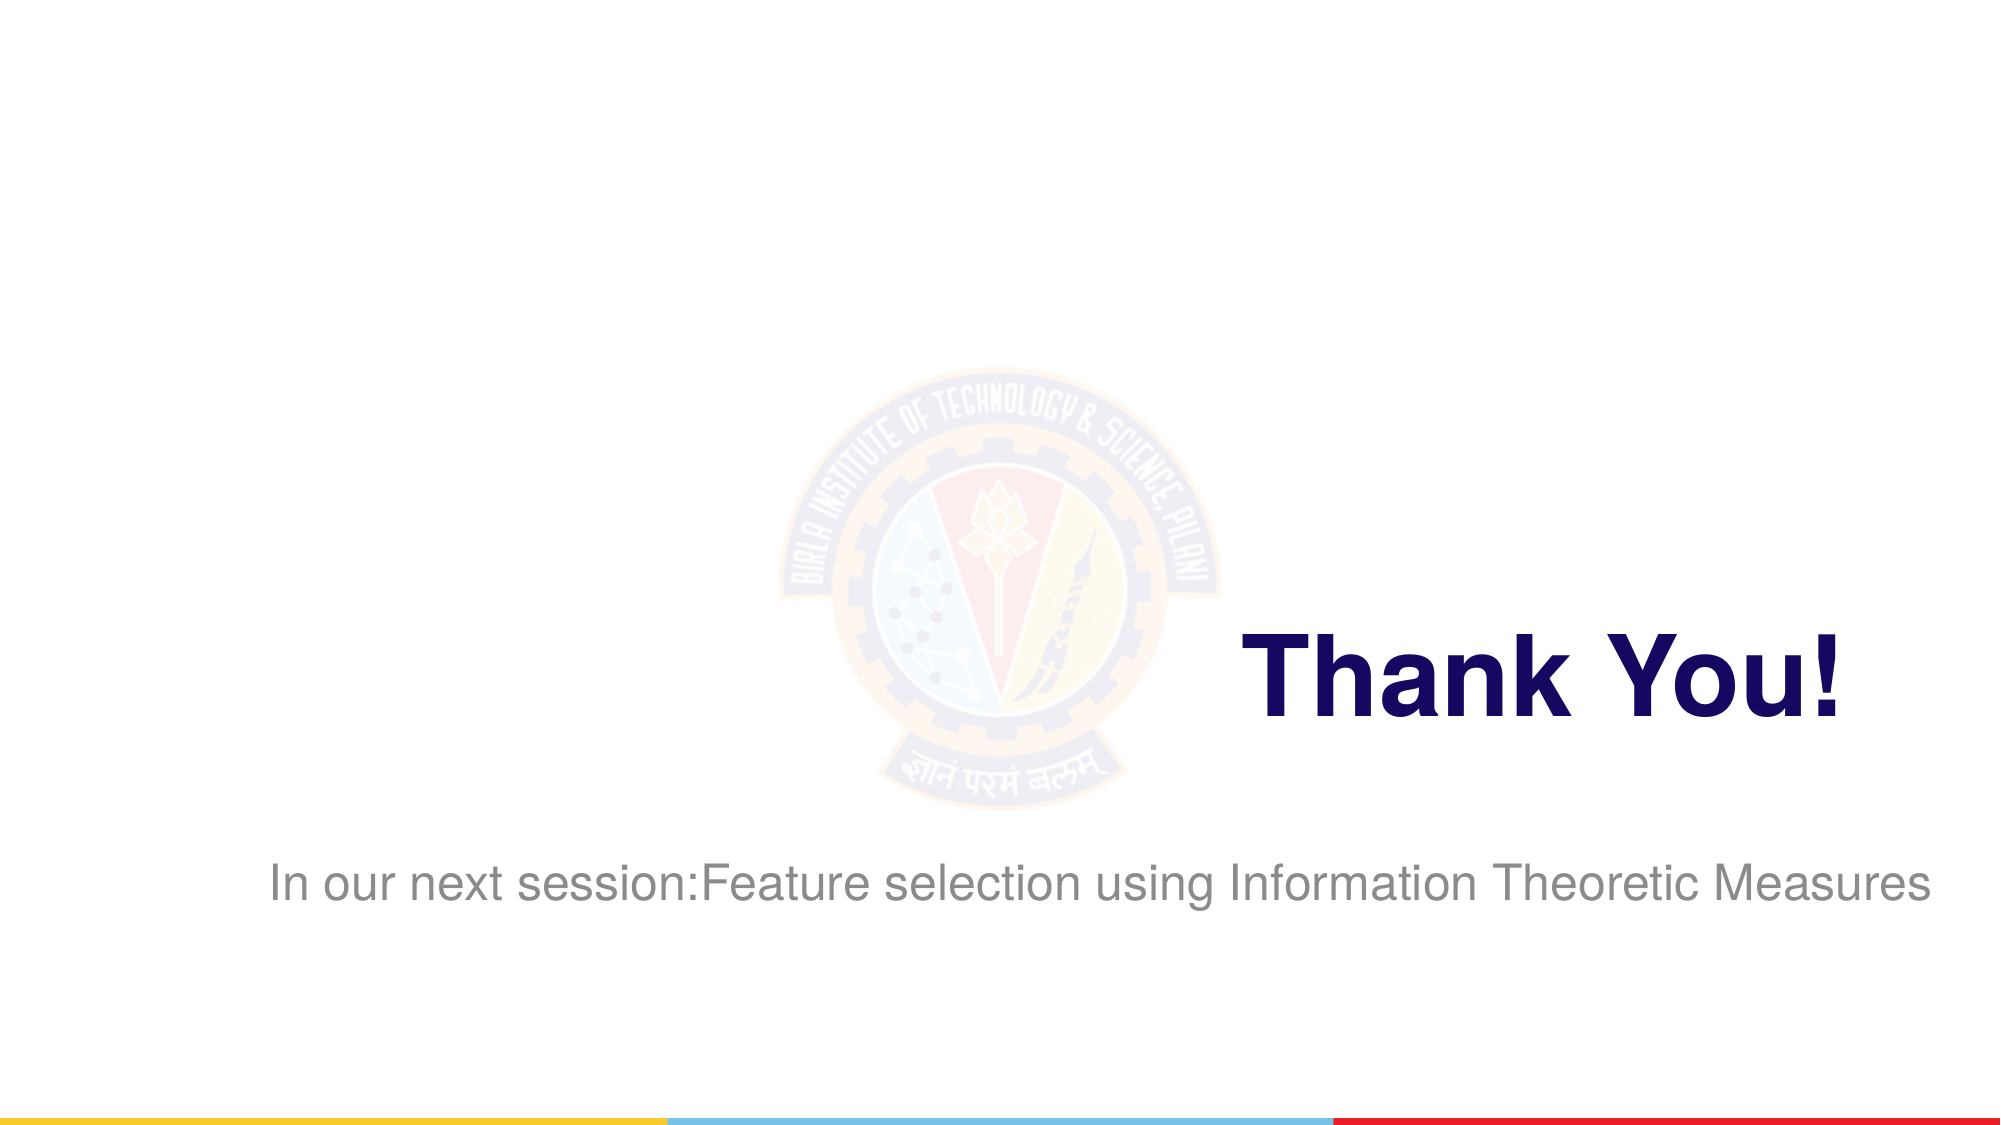

# Thank You!
In our next session:Feature selection using Information Theoretic Measures